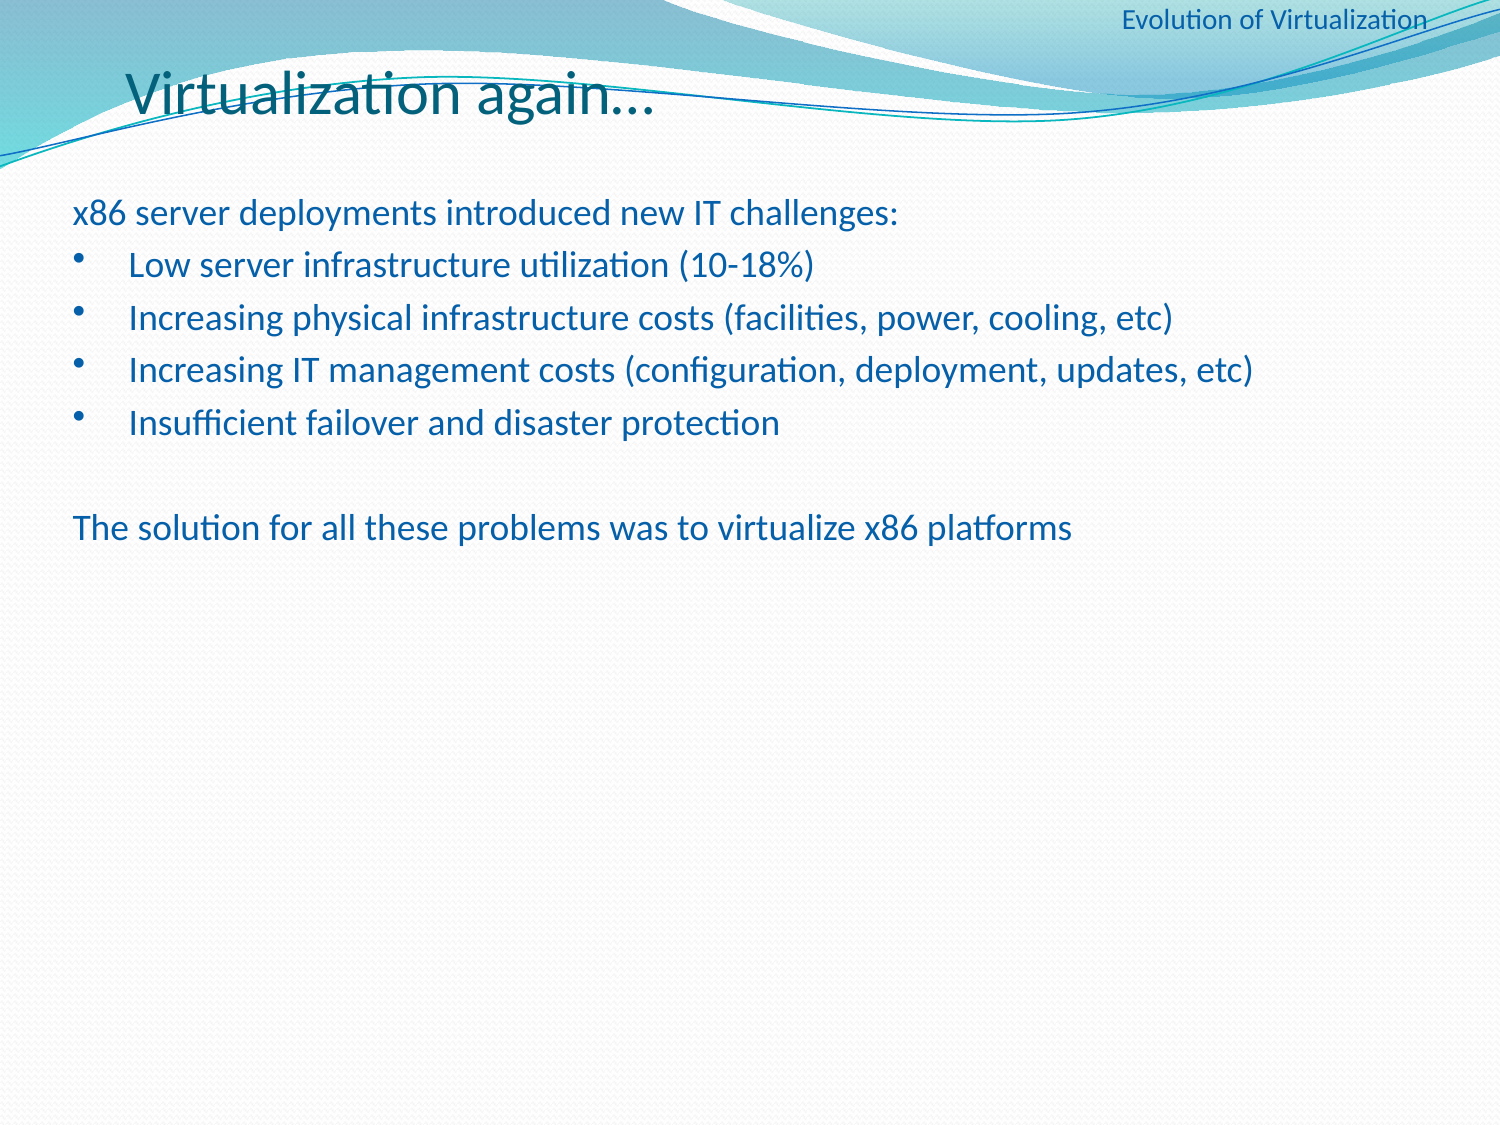

Evolution of Virtualization
# Virtualization again…
x86 server deployments introduced new IT challenges:
Low server infrastructure utilization (10-18%)
Increasing physical infrastructure costs (facilities, power, cooling, etc)
Increasing IT management costs (configuration, deployment, updates, etc)
Insufficient failover and disaster protection

The solution for all these problems was to virtualize x86 platforms